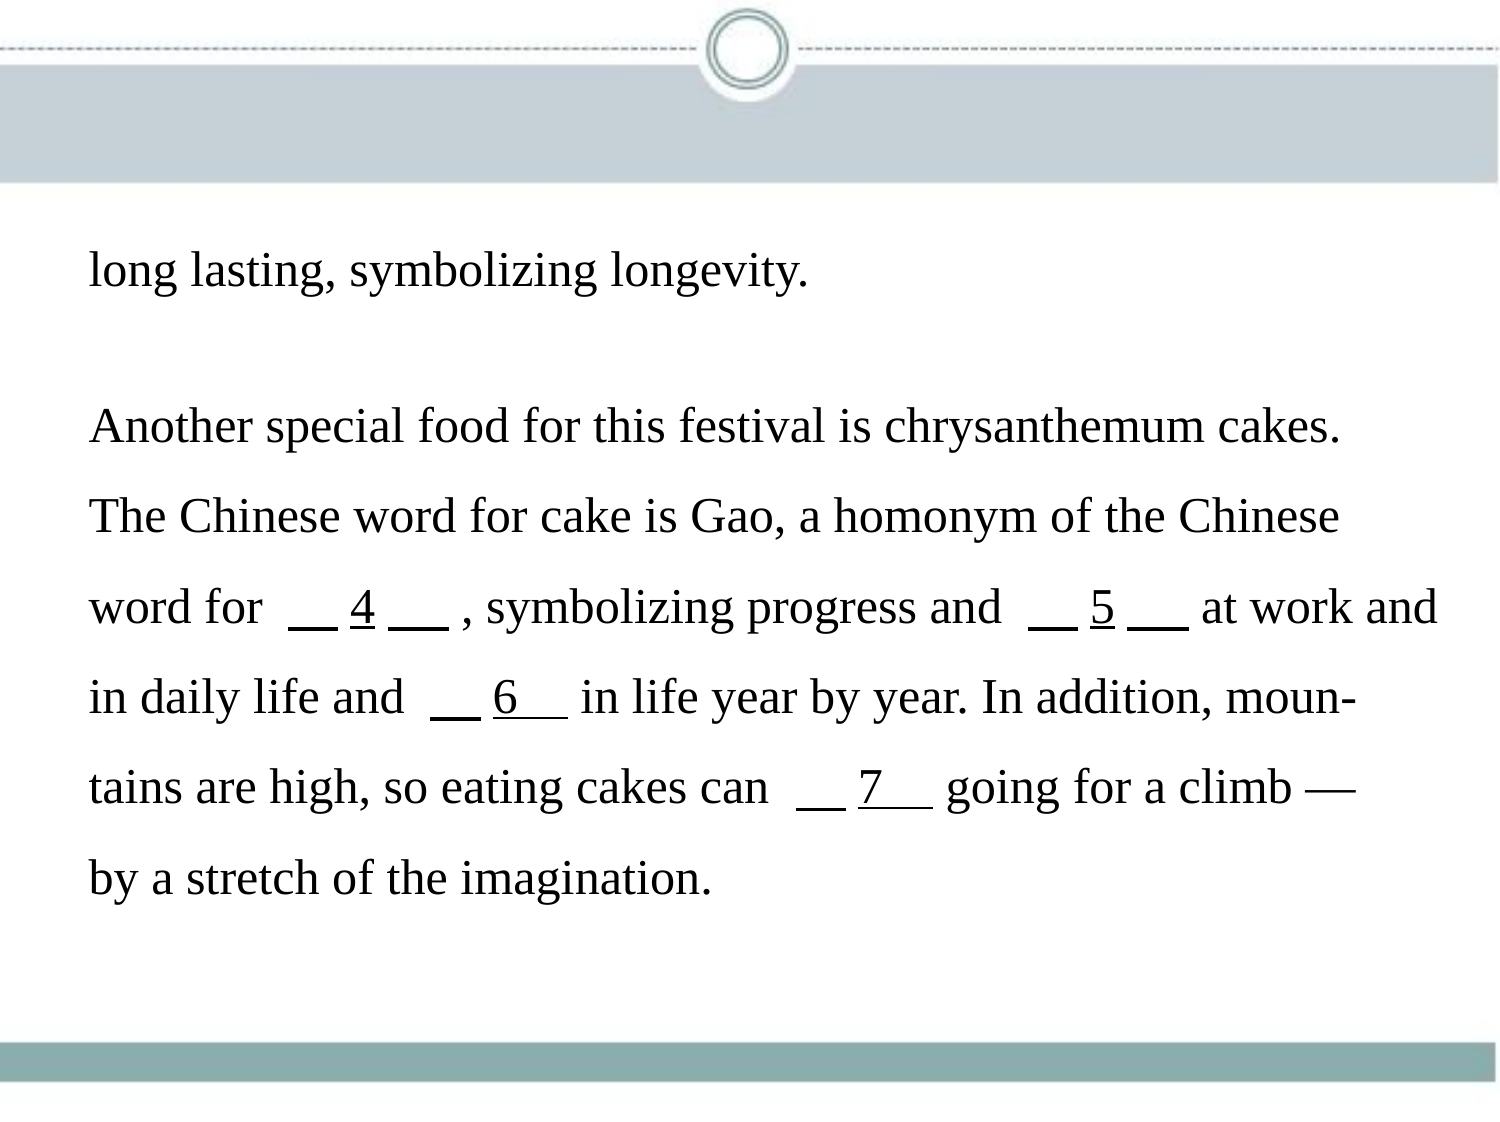

long lasting, symbolizing longevity.
Another special food for this festival is chrysanthemum cakes.
The Chinese word for cake is Gao, a homonym of the Chinese
word for 　4　 , symbolizing progress and 　5　 at work and
in daily life and 　6     in life year by year. In addition, moun-
tains are high, so eating cakes can 　7     going for a climb —
by a stretch of the imagination.